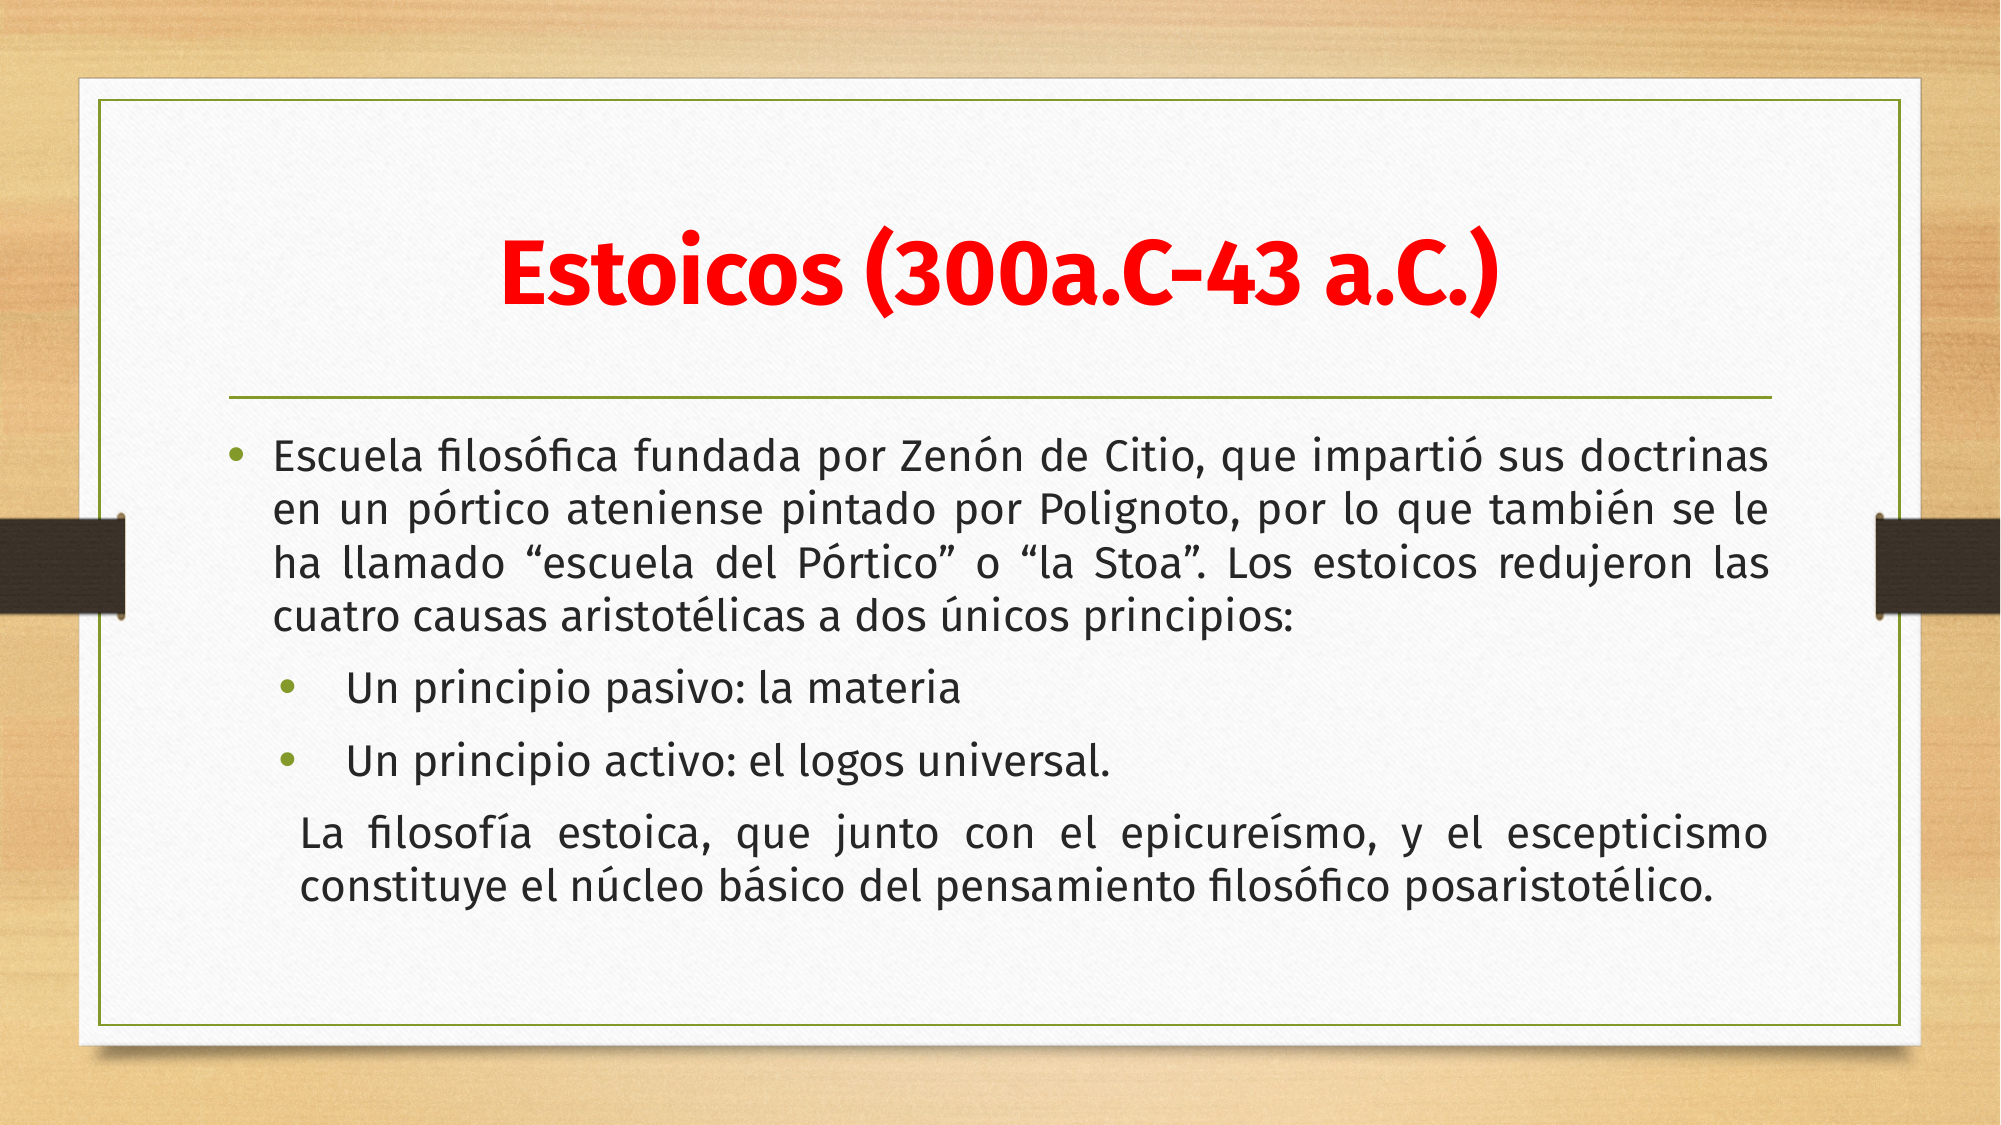

# Estoicos (300a.C-43 a.C.)
Escuela filosófica fundada por Zenón de Citio, que impartió sus doctrinas en un pórtico ateniense pintado por Polignoto, por lo que también se le ha llamado “escuela del Pórtico” o “la Stoa”. Los estoicos redujeron las cuatro causas aristotélicas a dos únicos principios:
Un principio pasivo: la materia
Un principio activo: el logos universal.
La filosofía estoica, que junto con el epicureísmo, y el escepticismo constituye el núcleo básico del pensamiento filosófico posaristotélico.